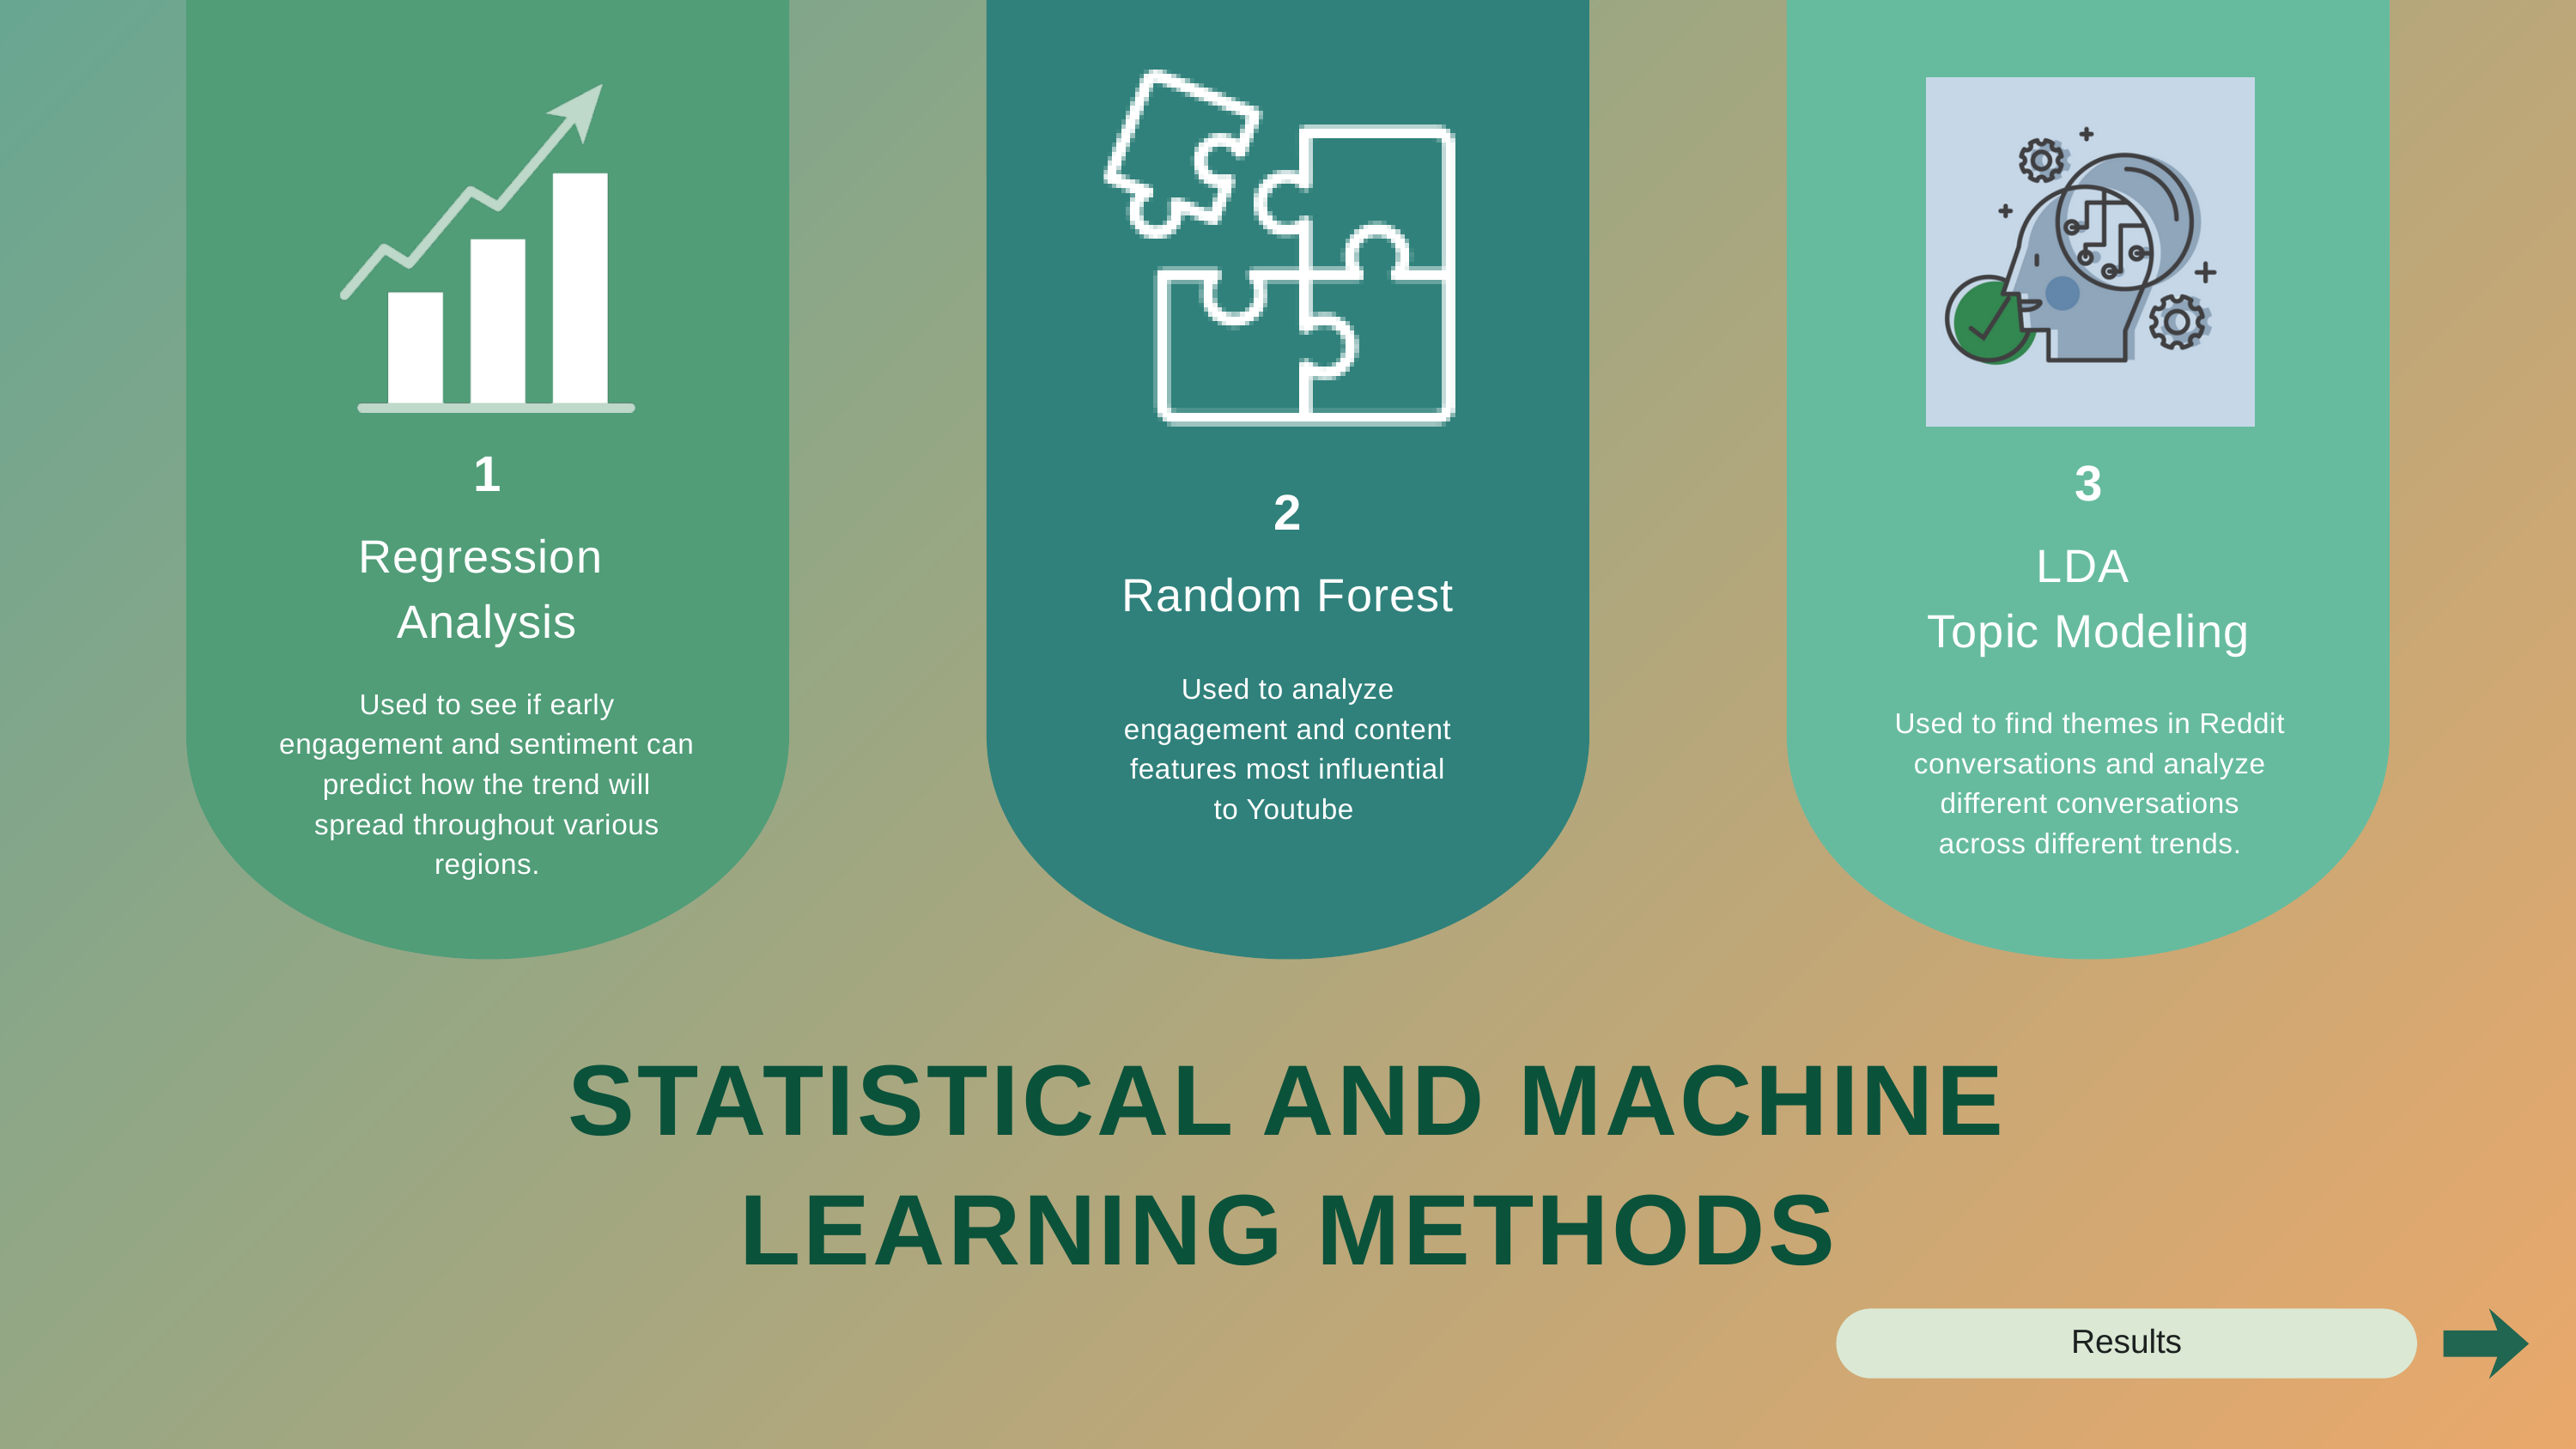

1
Regression
Analysis
3
LDA
Topic Modeling
2
Random Forest
Used to analyze engagement and content features most influential to Youtube
Used to see if early engagement and sentiment can predict how the trend will spread throughout various regions.
Used to find themes in Reddit conversations and analyze different conversations across different trends.
STATISTICAL AND MACHINE LEARNING METHODS

Results